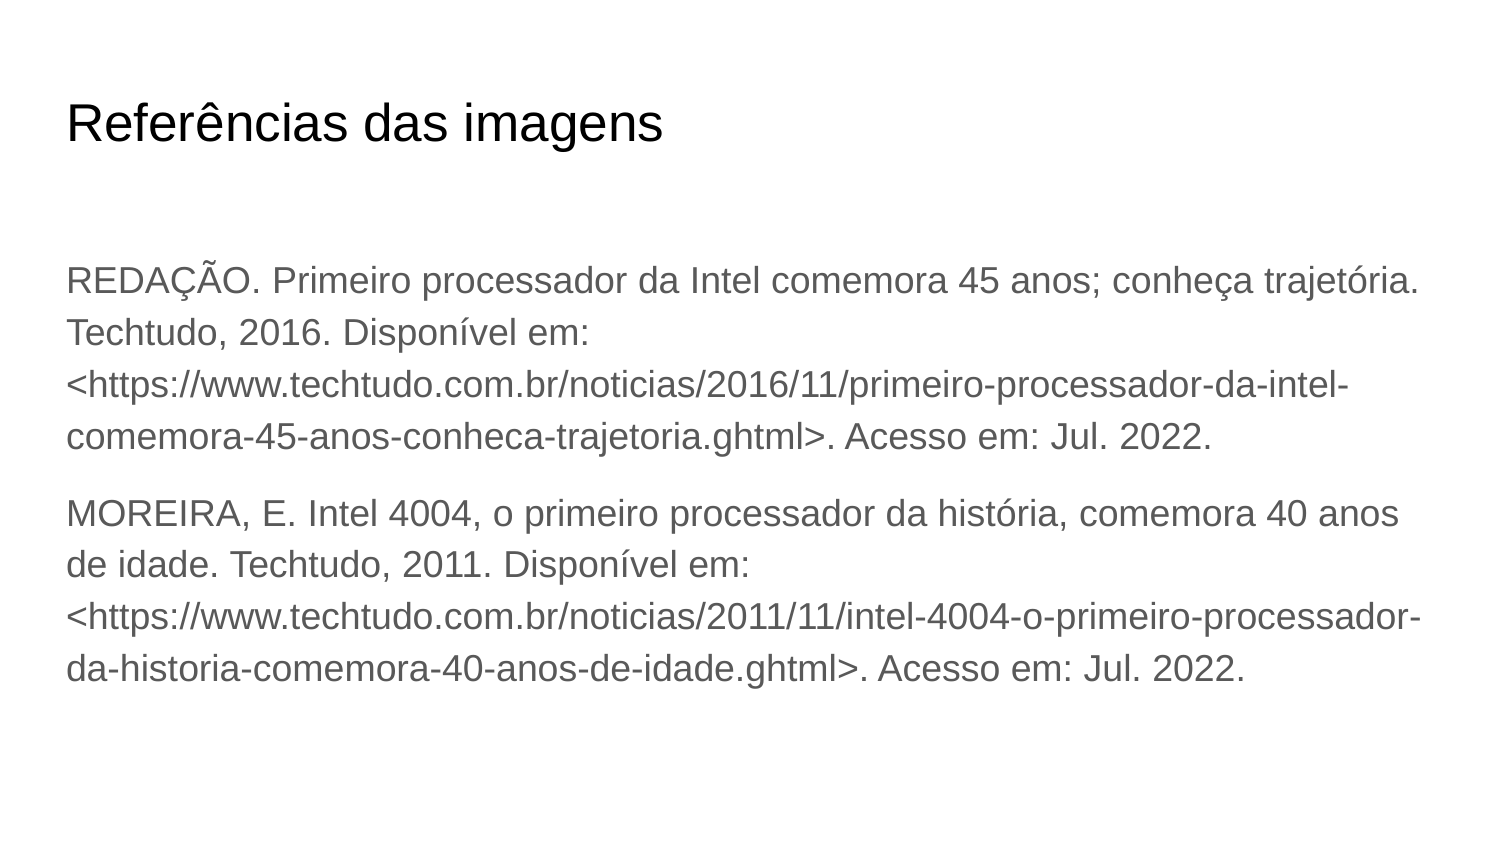

# Referências das imagens
REDAÇÃO. Primeiro processador da Intel comemora 45 anos; conheça trajetória. Techtudo, 2016. Disponível em: <https://www.techtudo.com.br/noticias/2016/11/primeiro-processador-da-intel-comemora-45-anos-conheca-trajetoria.ghtml>. Acesso em: Jul. 2022.
MOREIRA, E. Intel 4004, o primeiro processador da história, comemora 40 anos de idade. Techtudo, 2011. Disponível em: <https://www.techtudo.com.br/noticias/2011/11/intel-4004-o-primeiro-processador-da-historia-comemora-40-anos-de-idade.ghtml>. Acesso em: Jul. 2022.